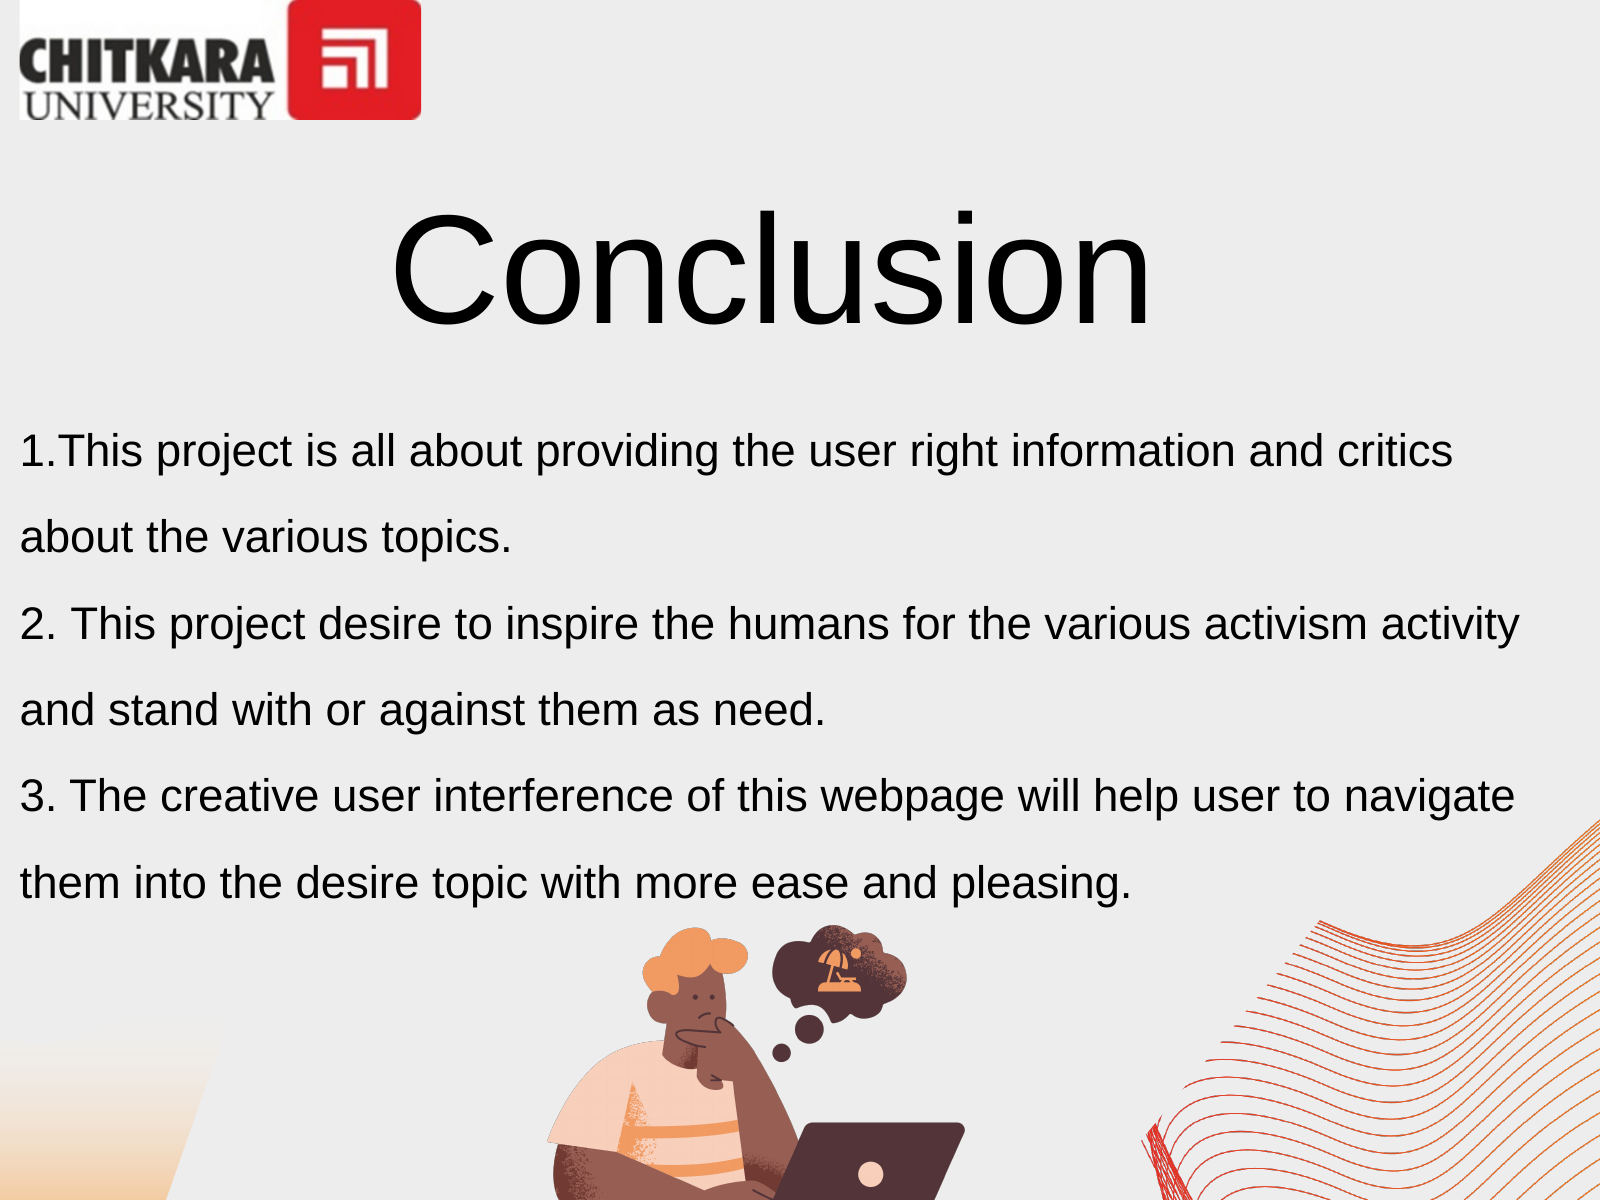

Conclusion
1.This project is all about providing the user right information and critics about the various topics.
2. This project desire to inspire the humans for the various activism activity and stand with or against them as need.
3. The creative user interference of this webpage will help user to navigate them into the desire topic with more ease and pleasing.